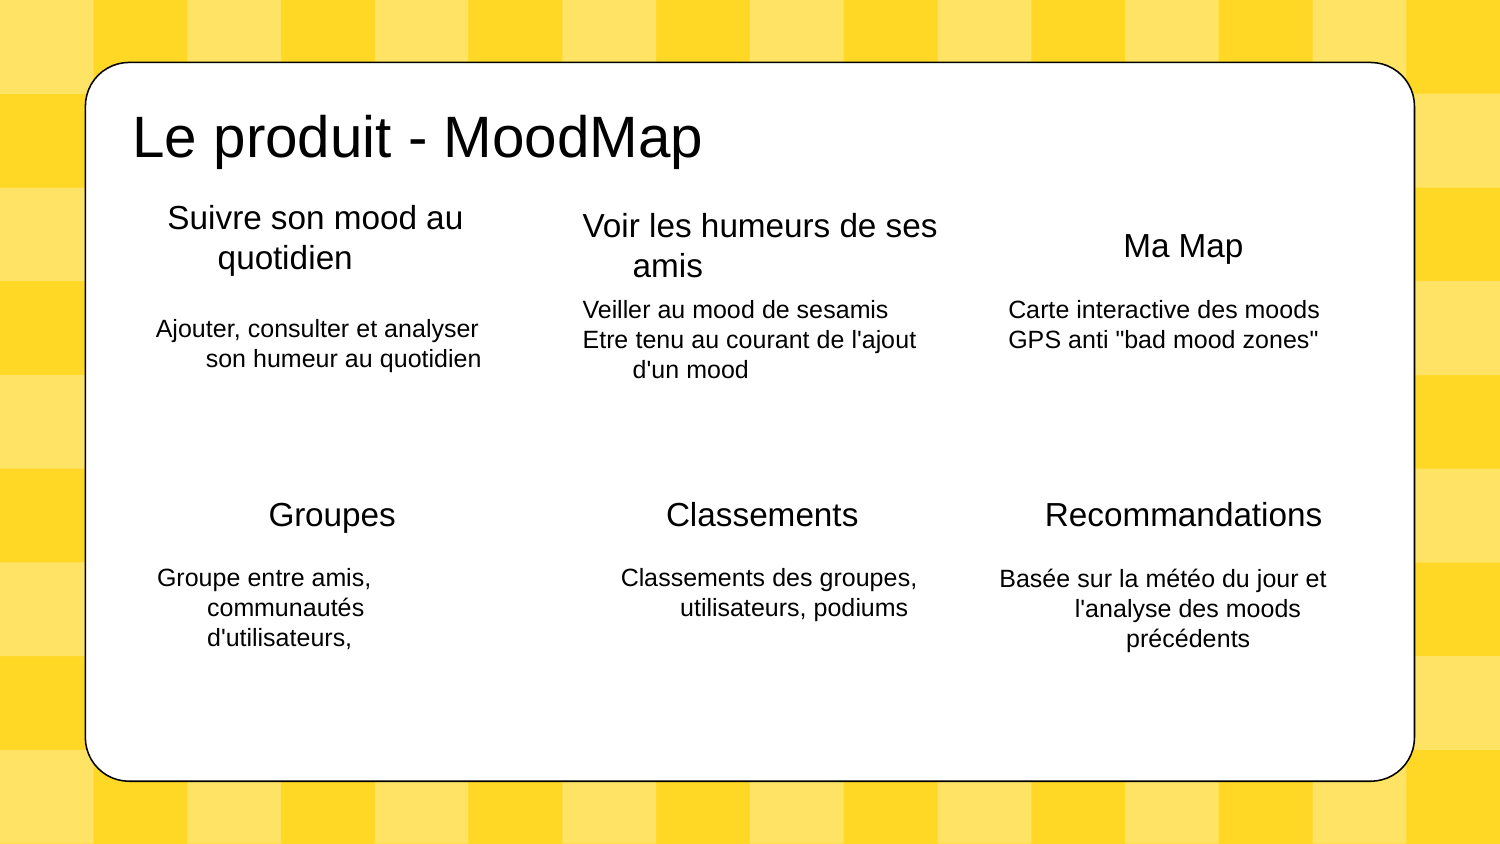

# Le produit - MoodMap
Voir les humeurs de ses amis
Ma Map
Suivre son mood au quotidien
Veiller au mood de sesamis
Etre tenu au courant de l'ajout d'un mood
Carte interactive des moods
GPS anti "bad mood zones"
Ajouter, consulter et analyser son humeur au quotidien
Recommandations
Groupes
Classements
Groupe entre amis, communautés d'utilisateurs,
Classements des groupes, utilisateurs, podiums
Basée sur la météo du jour et l'analyse des moods précédents